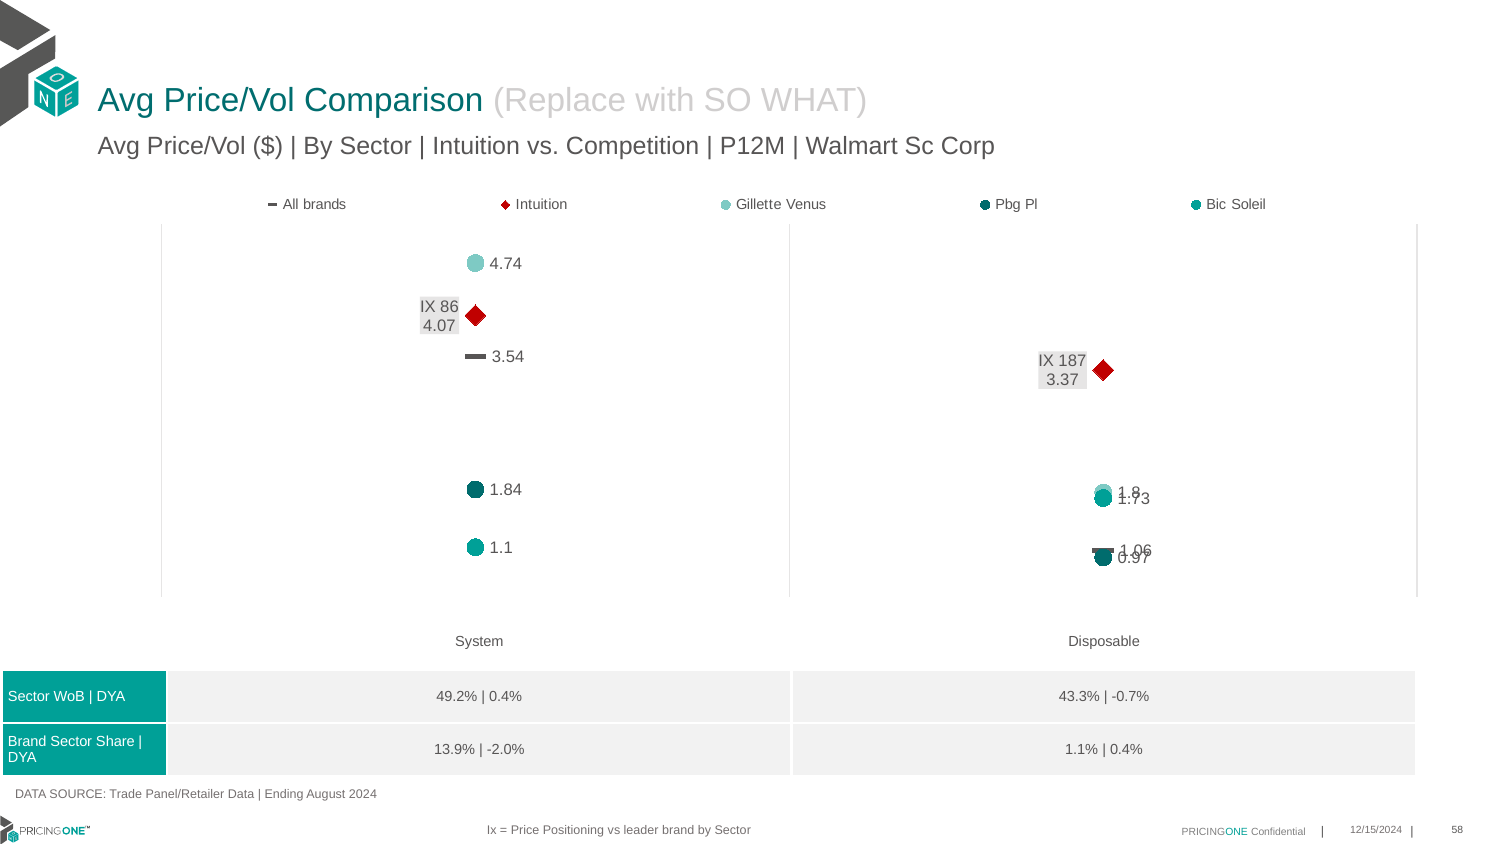

# Avg Price/Vol Comparison (Replace with SO WHAT)
Avg Price/Vol ($) | By Sector | Intuition vs. Competition | P12M | Walmart Sc Corp

### Chart

| Category | All brands | Intuition | Gillette Venus | Pbg Pl | Bic Soleil |
|---|---|---|---|---|---|
| IX 86 | 3.54 | 4.07 | 4.74 | 1.84 | 1.1 |
| IX 187 | 1.06 | 3.37 | 1.8 | 0.97 | 1.73 |
|  | System | Disposable |
| --- | --- | --- |
| Sector WoB | DYA | 49.2% | 0.4% | 43.3% | -0.7% |
| Brand Sector Share | DYA | 13.9% | -2.0% | 1.1% | 0.4% |
DATA SOURCE: Trade Panel/Retailer Data | Ending August 2024
Ix = Price Positioning vs leader brand by Sector
12/15/2024
58